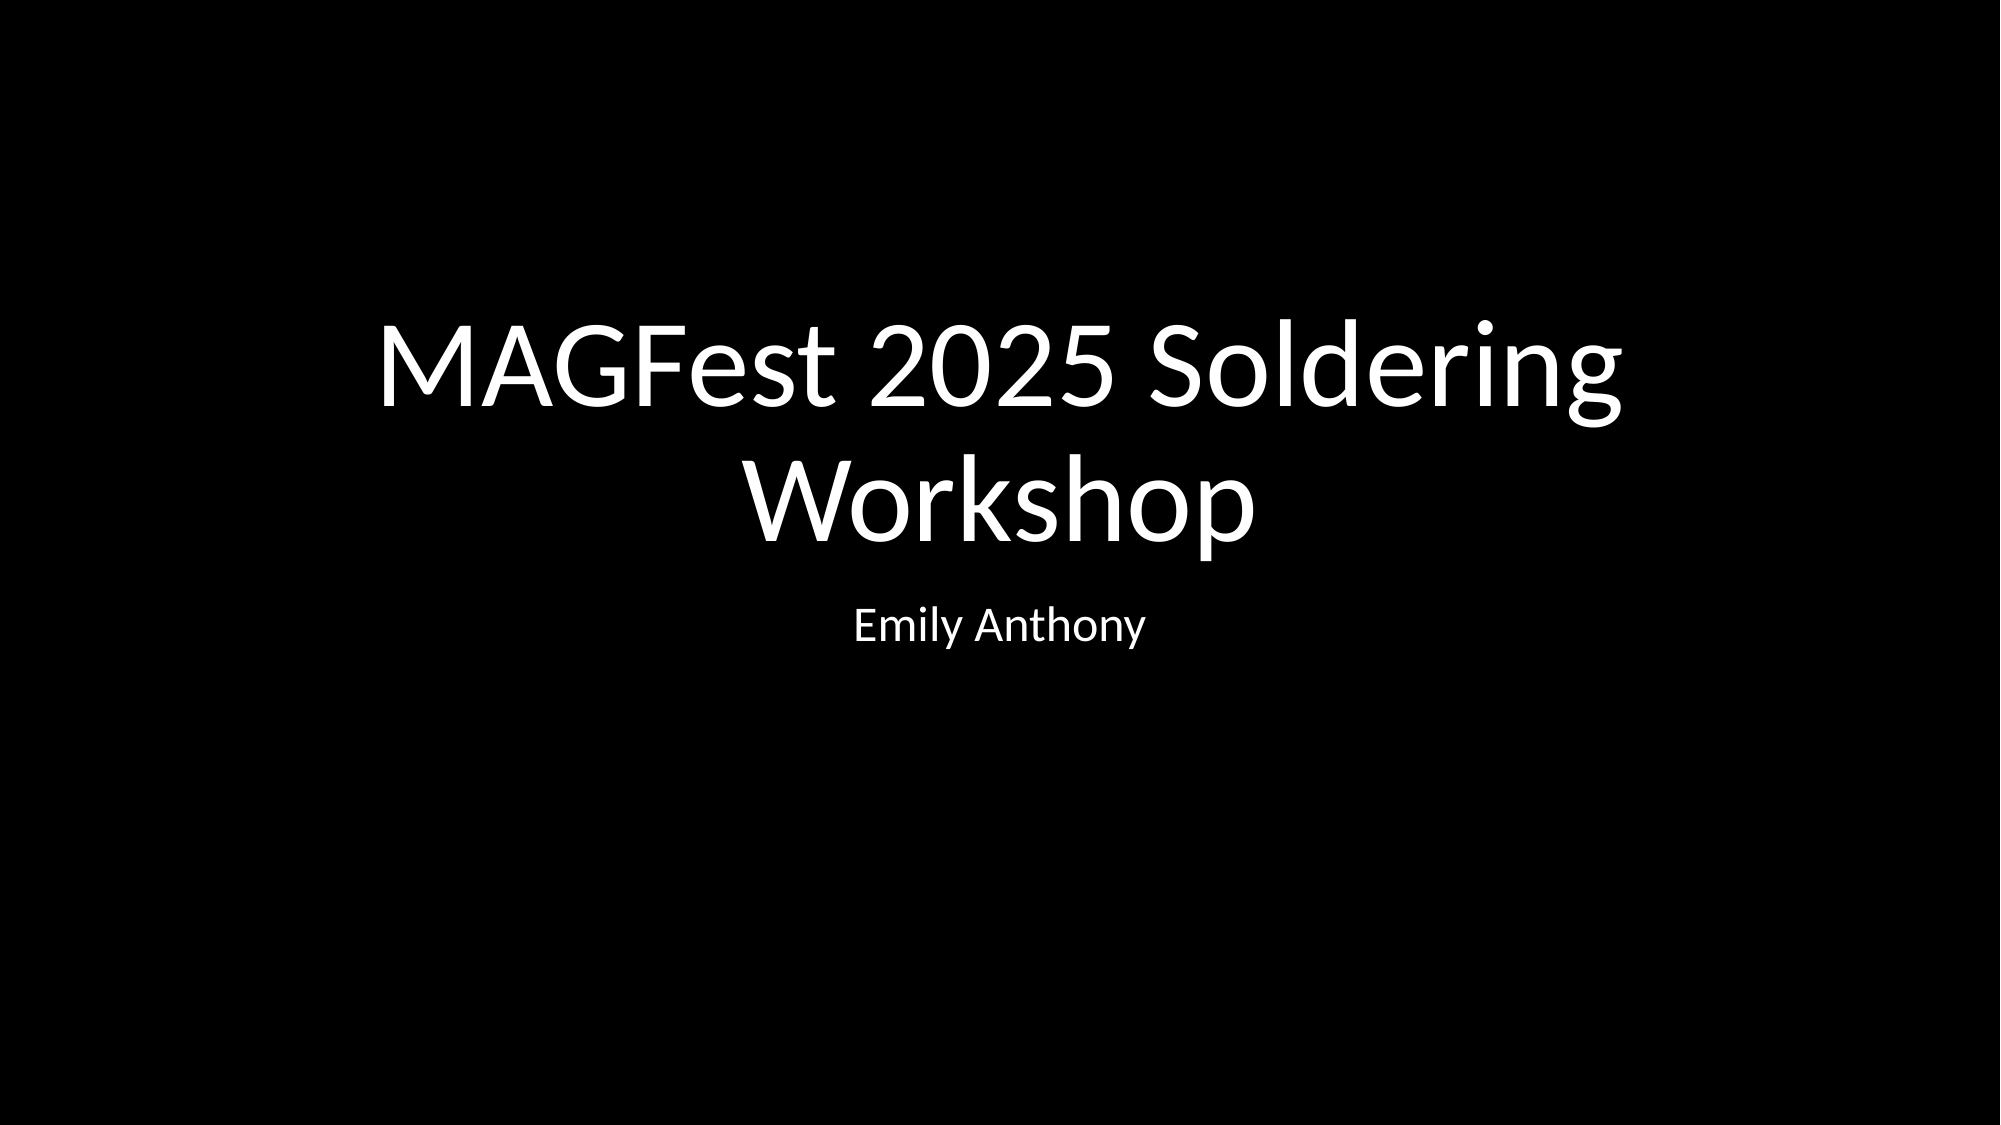

# MAGFest 2025 Soldering Workshop
Emily Anthony